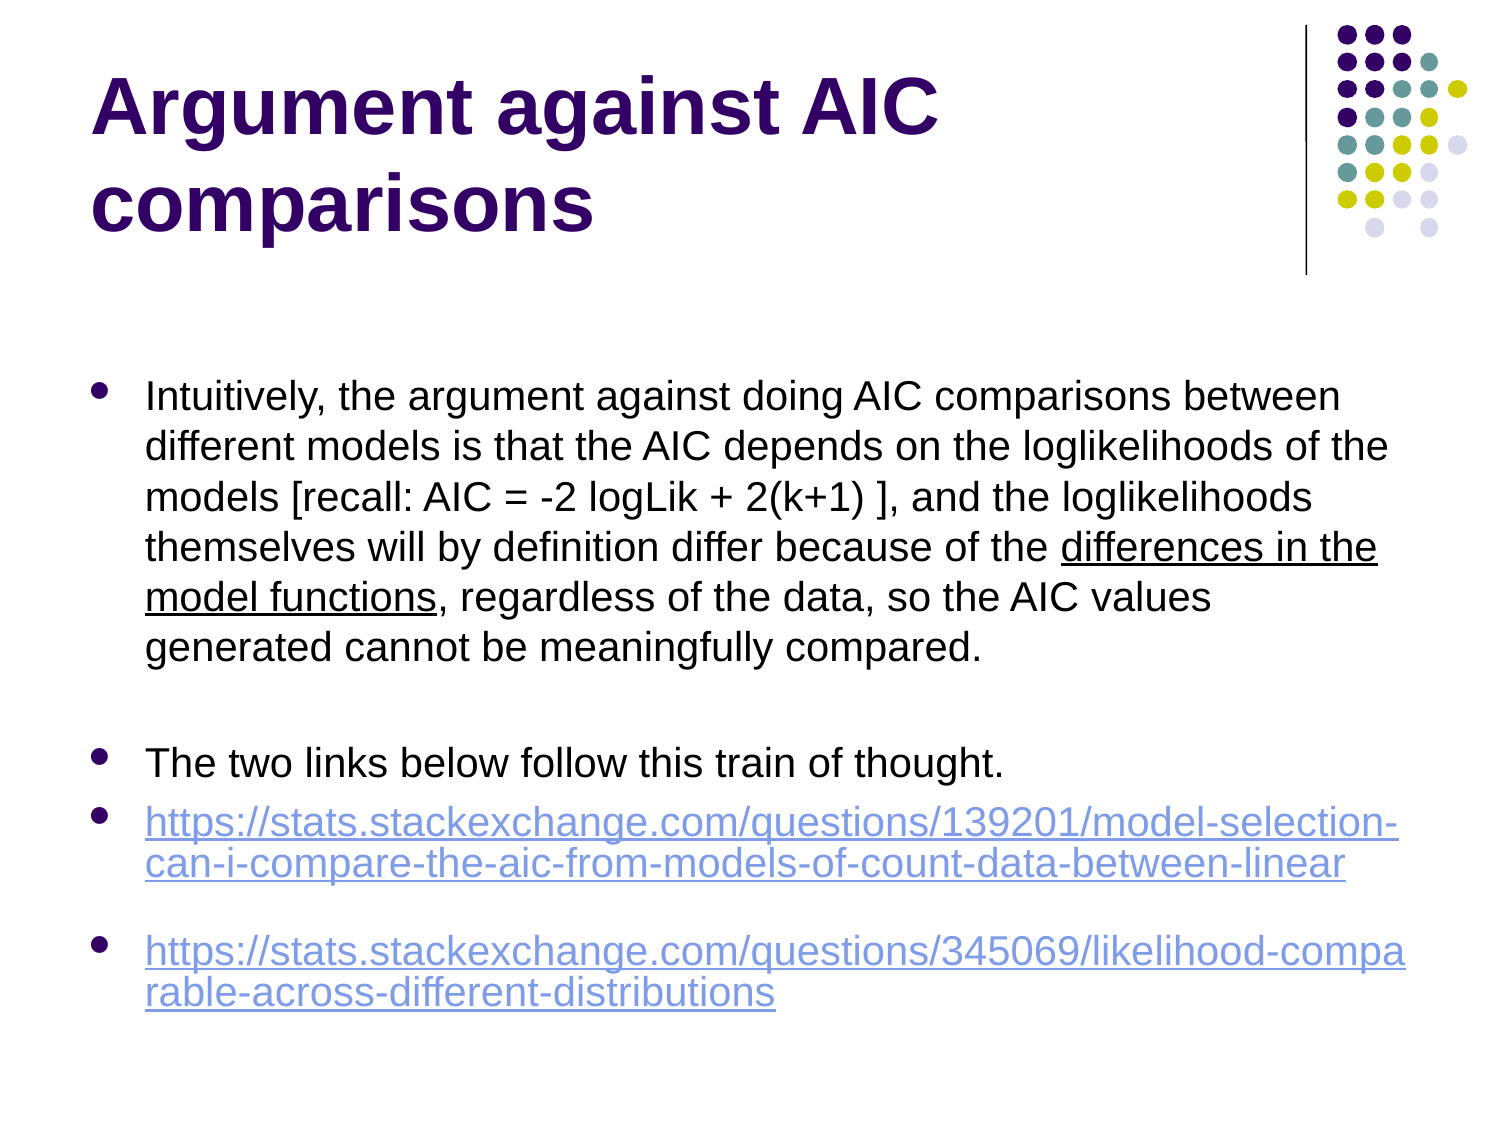

# Argument against AIC comparisons
Intuitively, the argument against doing AIC comparisons between different models is that the AIC depends on the loglikelihoods of the models [recall: AIC = -2 logLik + 2(k+1) ], and the loglikelihoods themselves will by definition differ because of the differences in the model functions, regardless of the data, so the AIC values generated cannot be meaningfully compared.

The two links below follow this train of thought.
https://stats.stackexchange.com/questions/139201/model-selection-can-i-compare-the-aic-from-models-of-count-data-between-linear

https://stats.stackexchange.com/questions/345069/likelihood-comparable-across-different-distributions